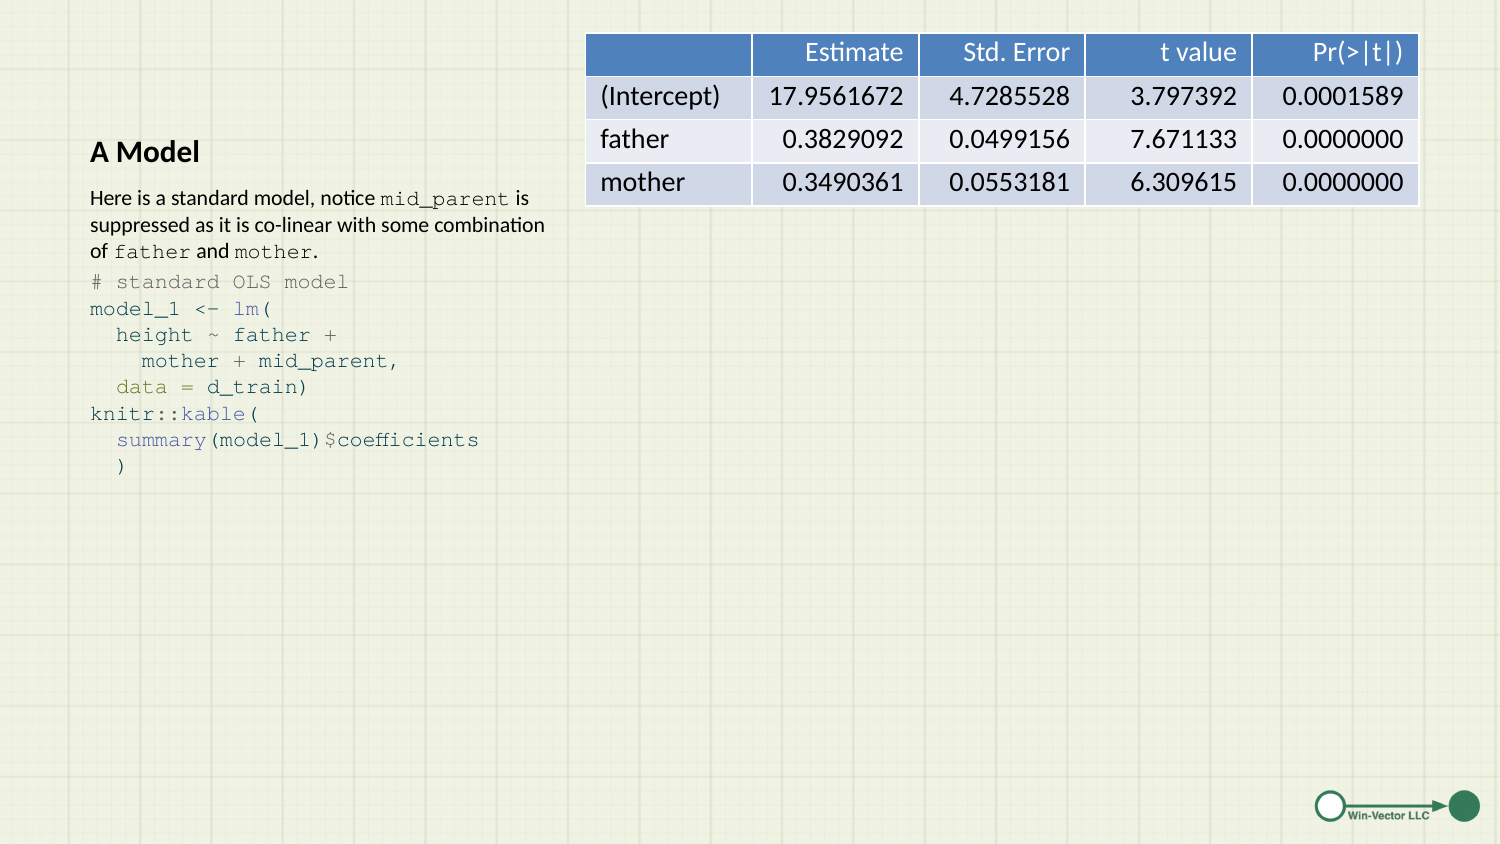

|  | Estimate | Std. Error | t value | Pr(>|t|) |
| --- | --- | --- | --- | --- |
| (Intercept) | 17.9561672 | 4.7285528 | 3.797392 | 0.0001589 |
| father | 0.3829092 | 0.0499156 | 7.671133 | 0.0000000 |
| mother | 0.3490361 | 0.0553181 | 6.309615 | 0.0000000 |
# A Model
Here is a standard model, notice mid_parent is suppressed as it is co-linear with some combination of father and mother.
# standard OLS model model_1 <- lm( height ~ father + mother + mid_parent, data = d_train) knitr::kable( summary(model_1)$coefficients )